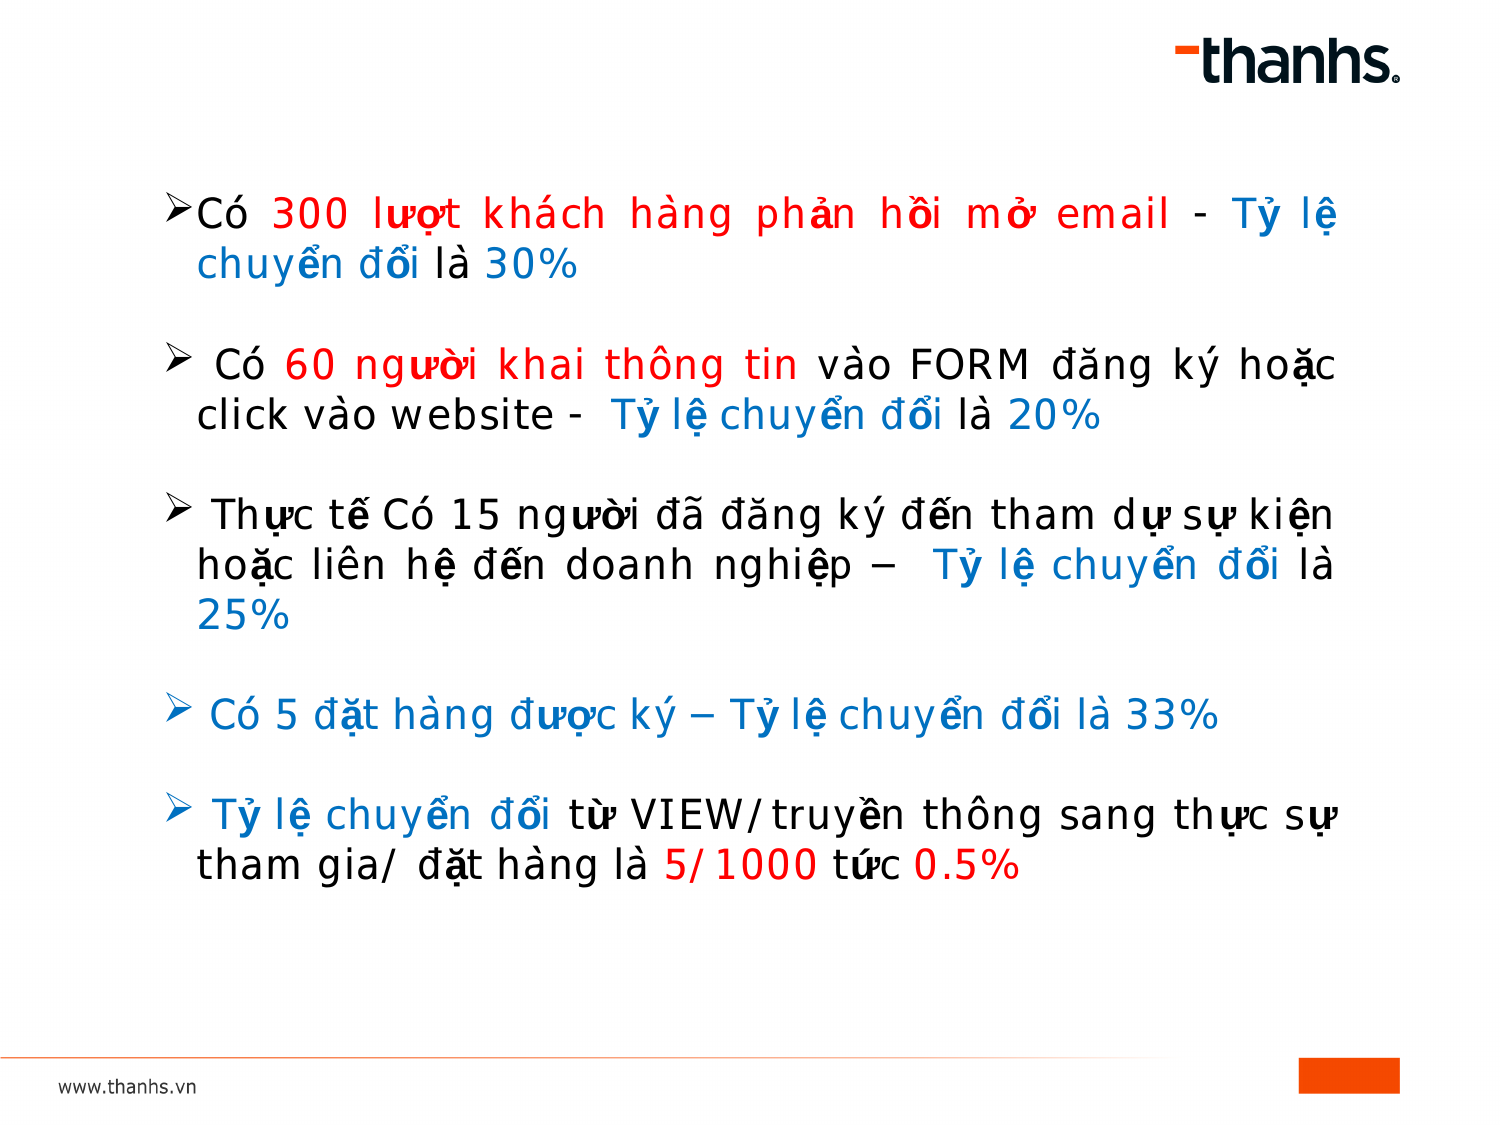

Có 300 lượt khách hàng phản hồi mở email - Tỷ lệ chuyển đổi là 30%

 Có 60 người khai thông tin vào FORM đăng ký hoặc click vào website -  Tỷ lệ chuyển đổi là 20%

 Thực tế Có 15 người đã đăng ký đến tham dự sự kiện hoặc liên hệ đến doanh nghiệp –  Tỷ lệ chuyển đổi là 25%

 Có 5 đặt hàng được ký – Tỷ lệ chuyển đổi là 33%

 Tỷ lệ chuyển đổi từ VIEW/truyền thông sang thực sự tham gia/ đặt hàng là 5/1000 tức 0.5%